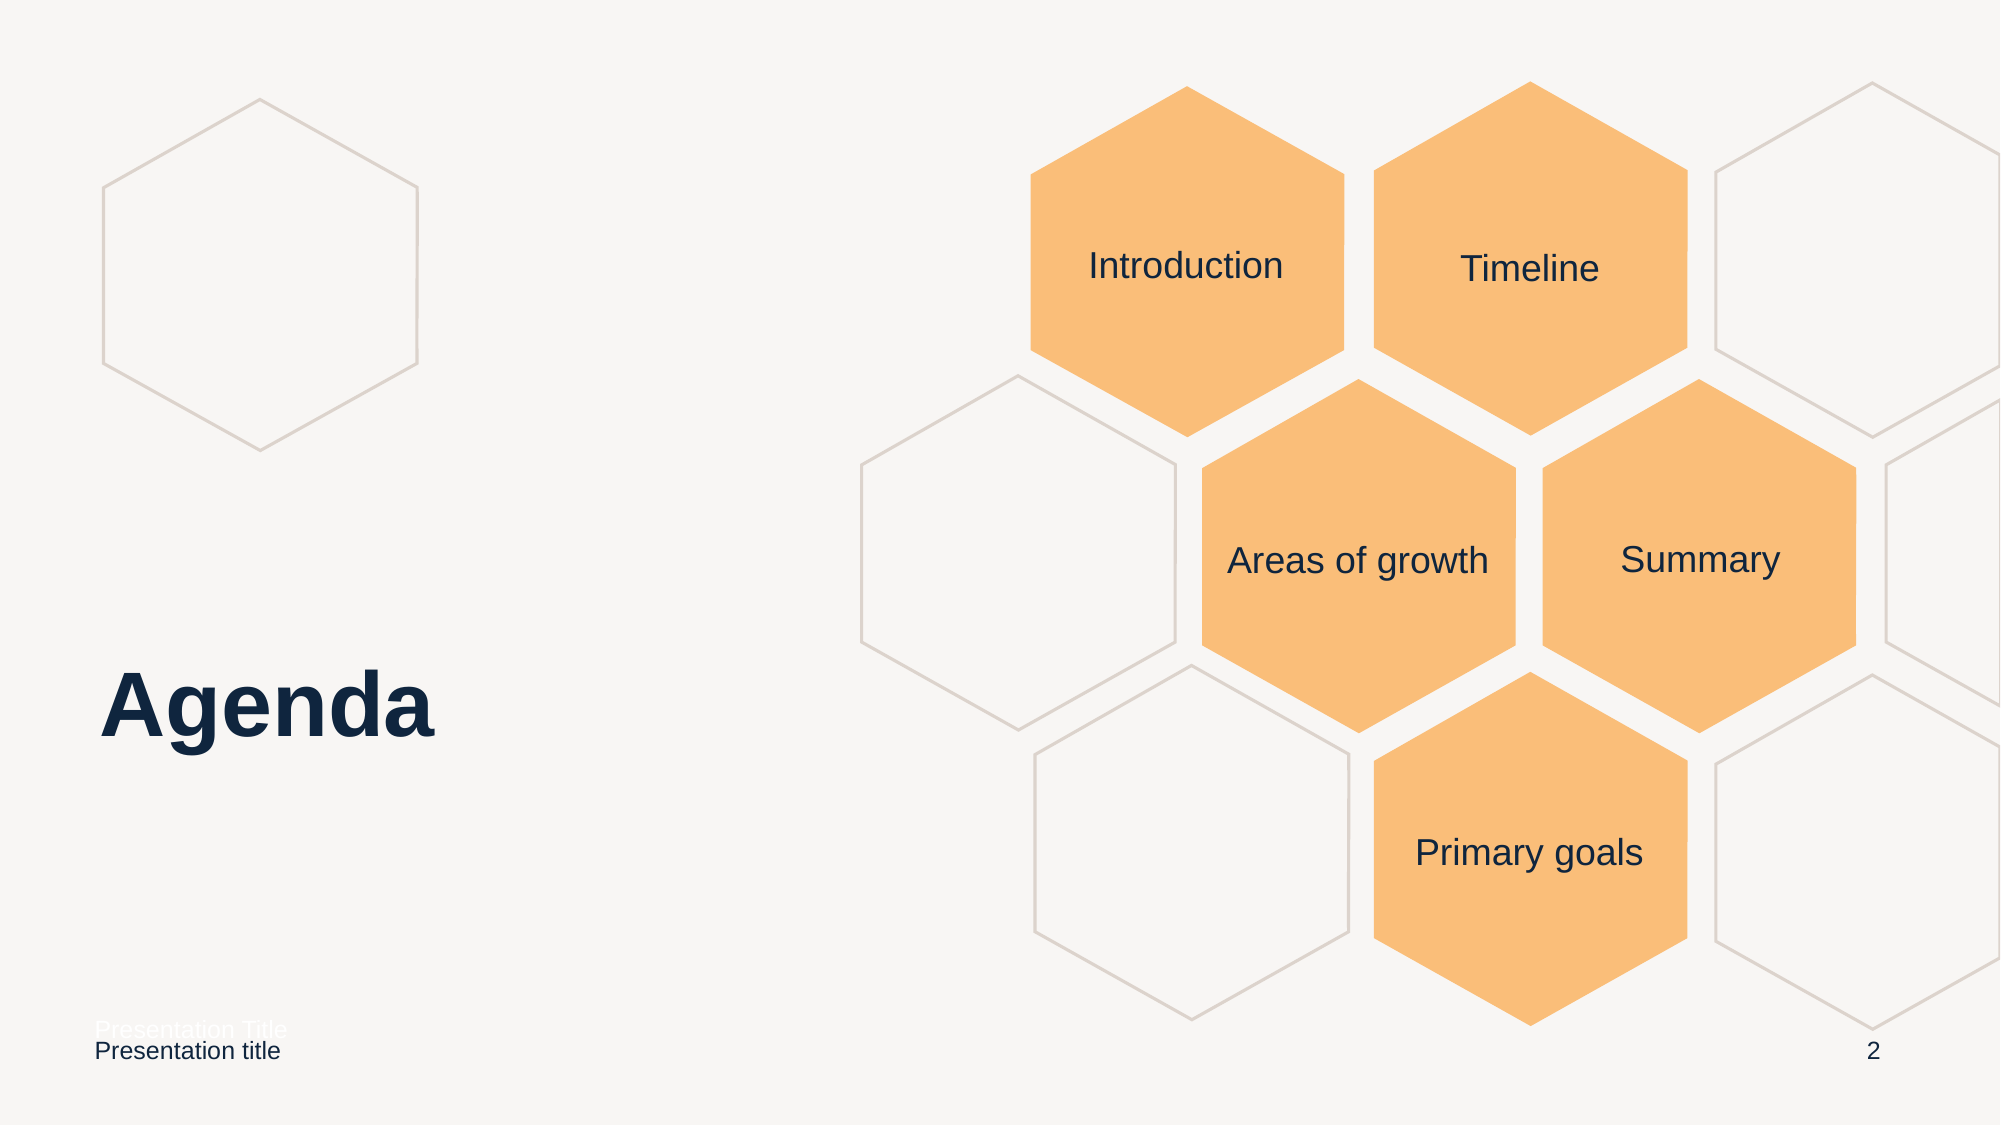

Introduction
Timeline
Summary
Areas of growth
# Agenda
Primary goals
Presentation Title
Presentation title
2